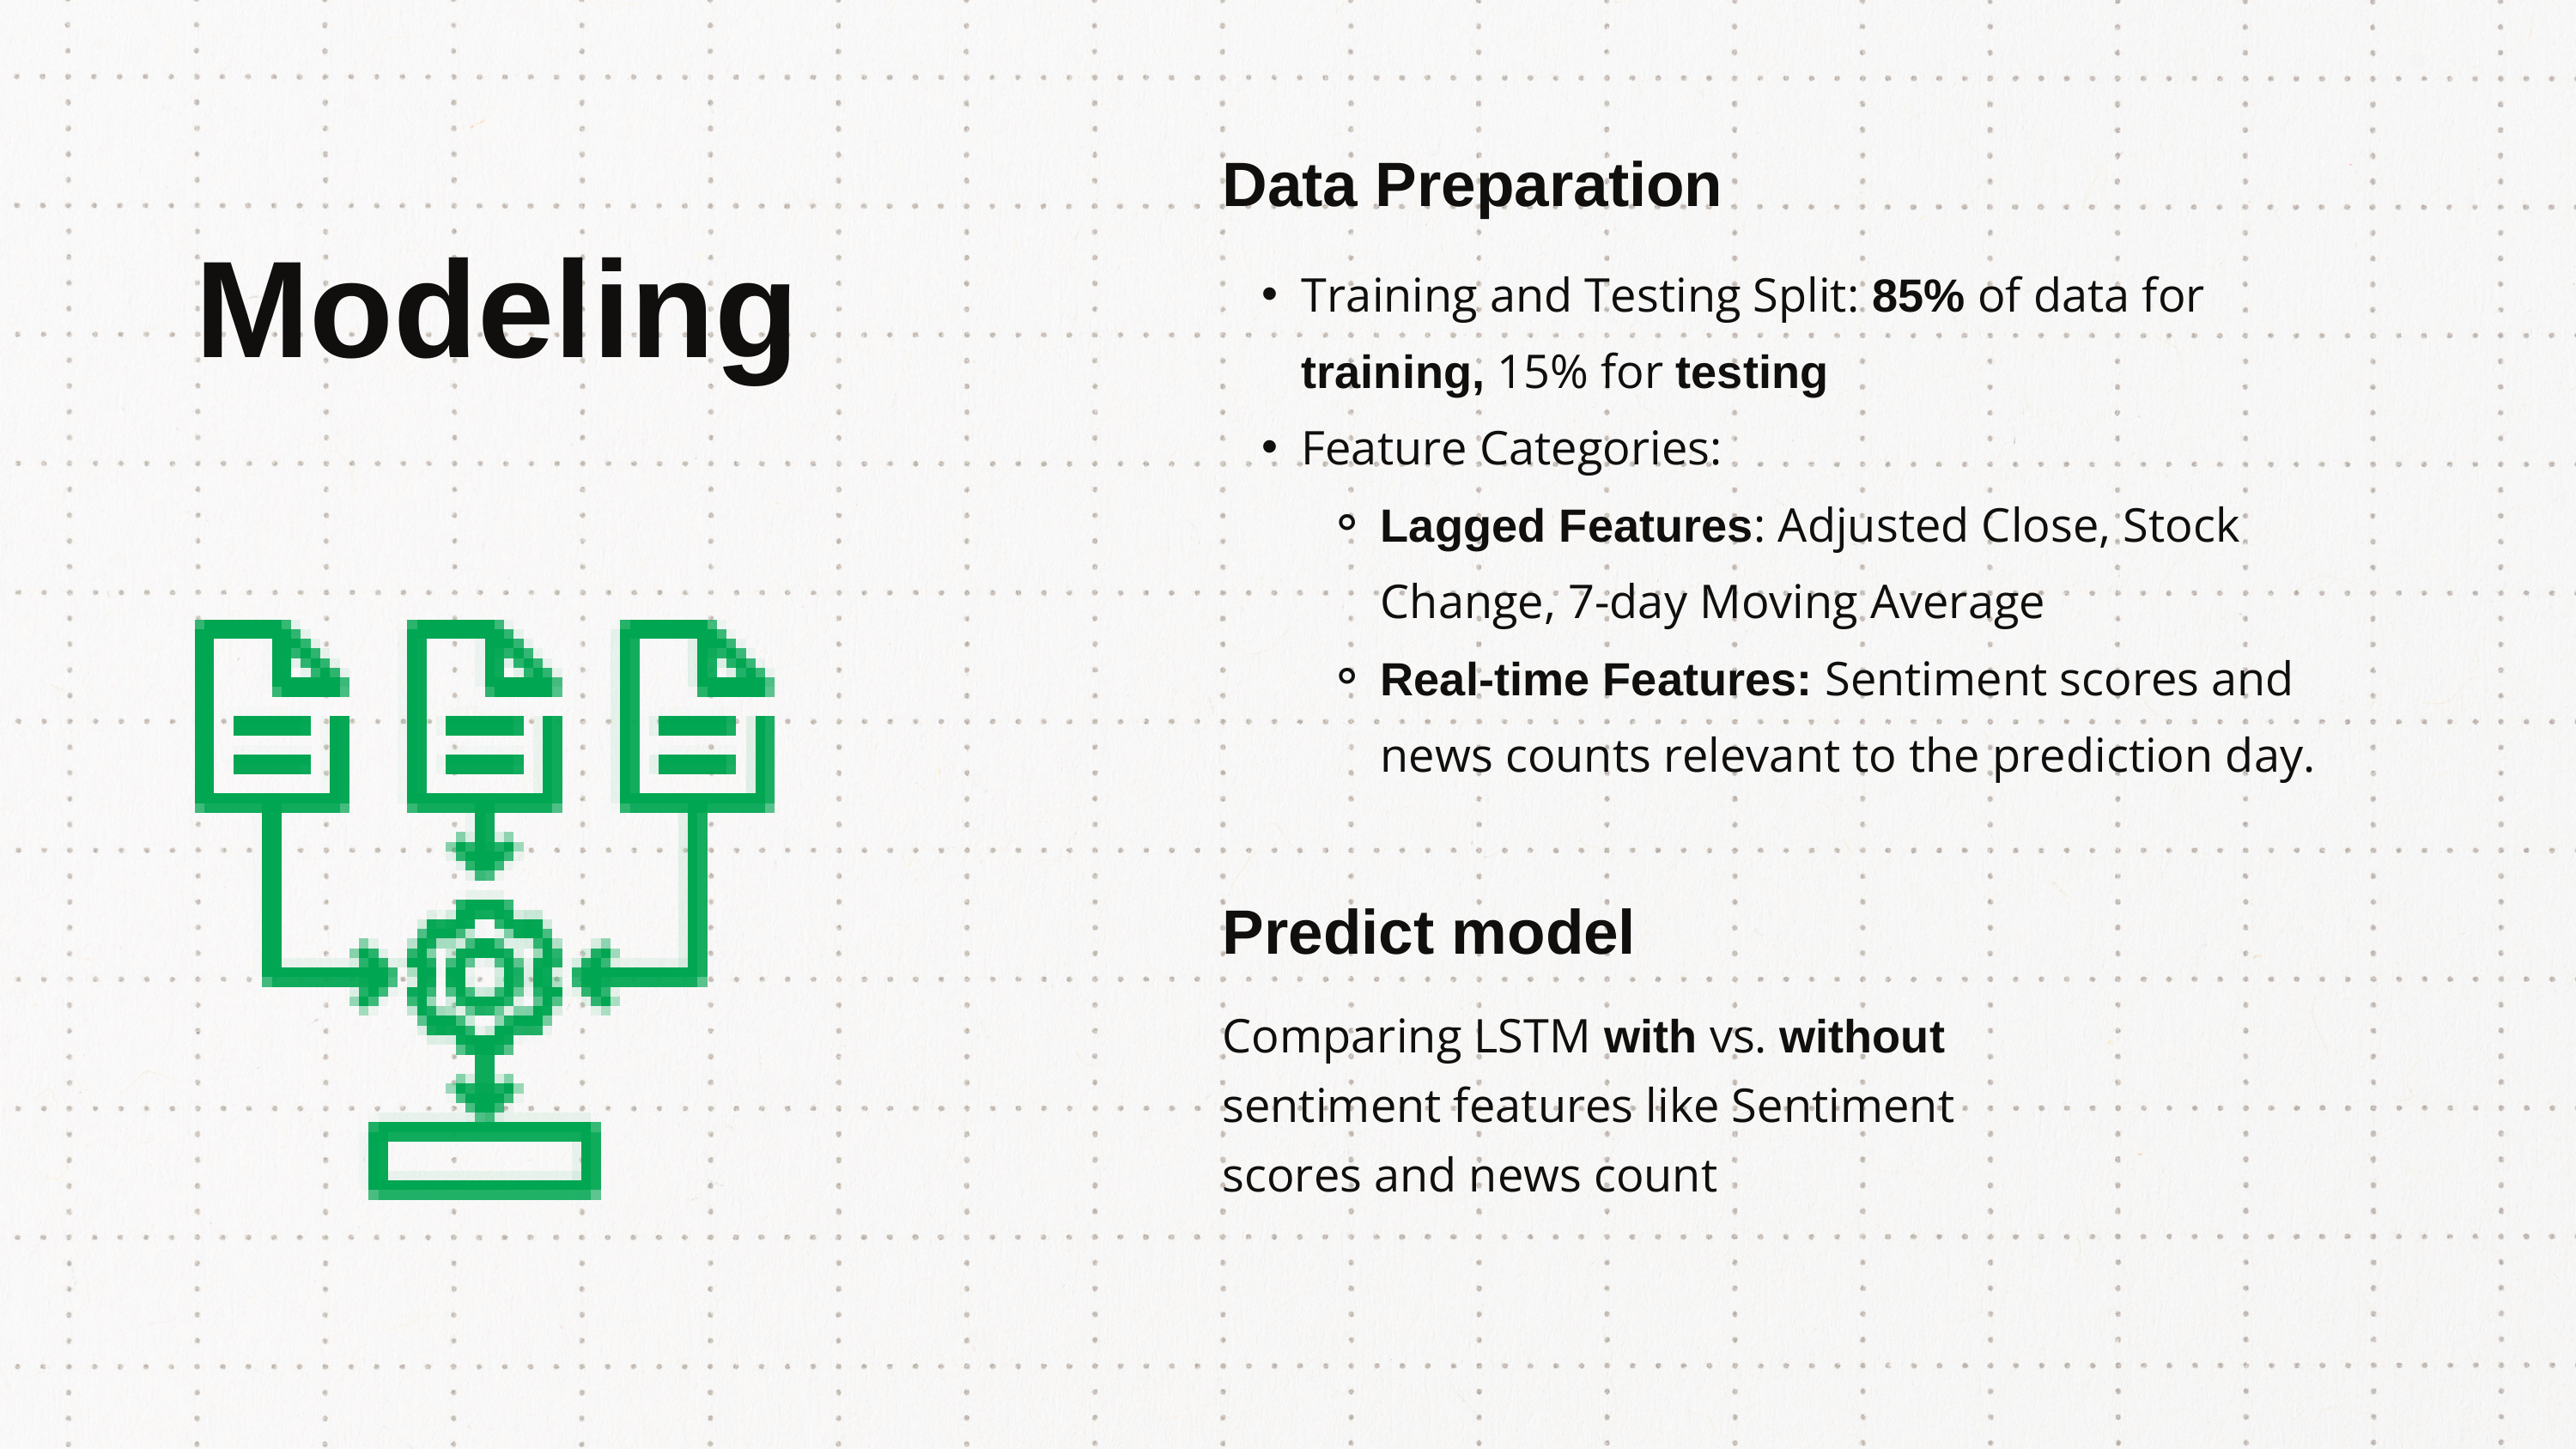

Data Preparation
Modeling
Training and Testing Split: 85% of data for training, 15% for testing
Feature Categories:
Lagged Features: Adjusted Close, Stock Change, 7-day Moving Average
Real-time Features: Sentiment scores and news counts relevant to the prediction day.

Predict model
Comparing LSTM with vs. without sentiment features like Sentiment scores and news count